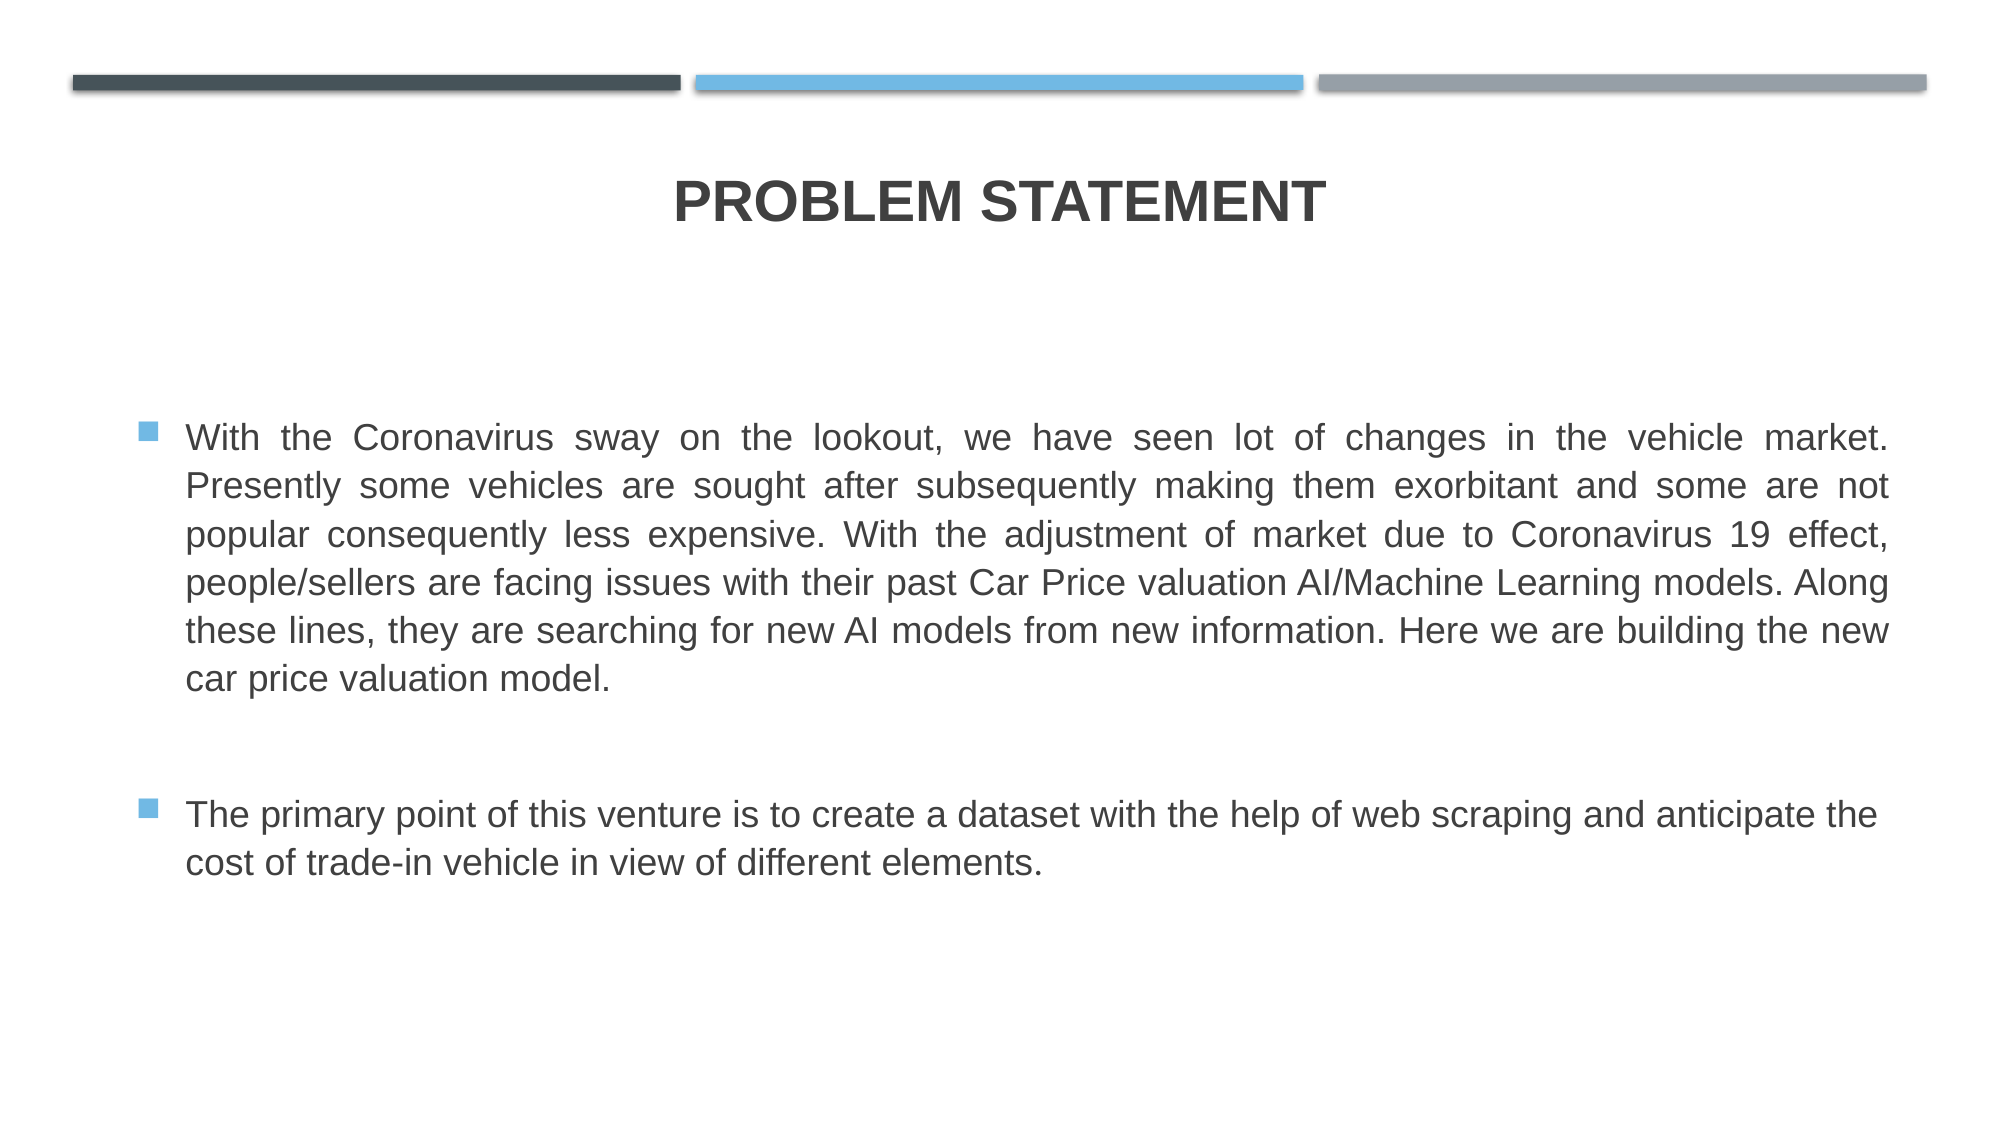

# Problem statement
With the Coronavirus sway on the lookout, we have seen lot of changes in the vehicle market. Presently some vehicles are sought after subsequently making them exorbitant and some are not popular consequently less expensive. With the adjustment of market due to Coronavirus 19 effect, people/sellers are facing issues with their past Car Price valuation AI/Machine Learning models. Along these lines, they are searching for new AI models from new information. Here we are building the new car price valuation model.

The primary point of this venture is to create a dataset with the help of web scraping and anticipate the cost of trade-in vehicle in view of different elements.